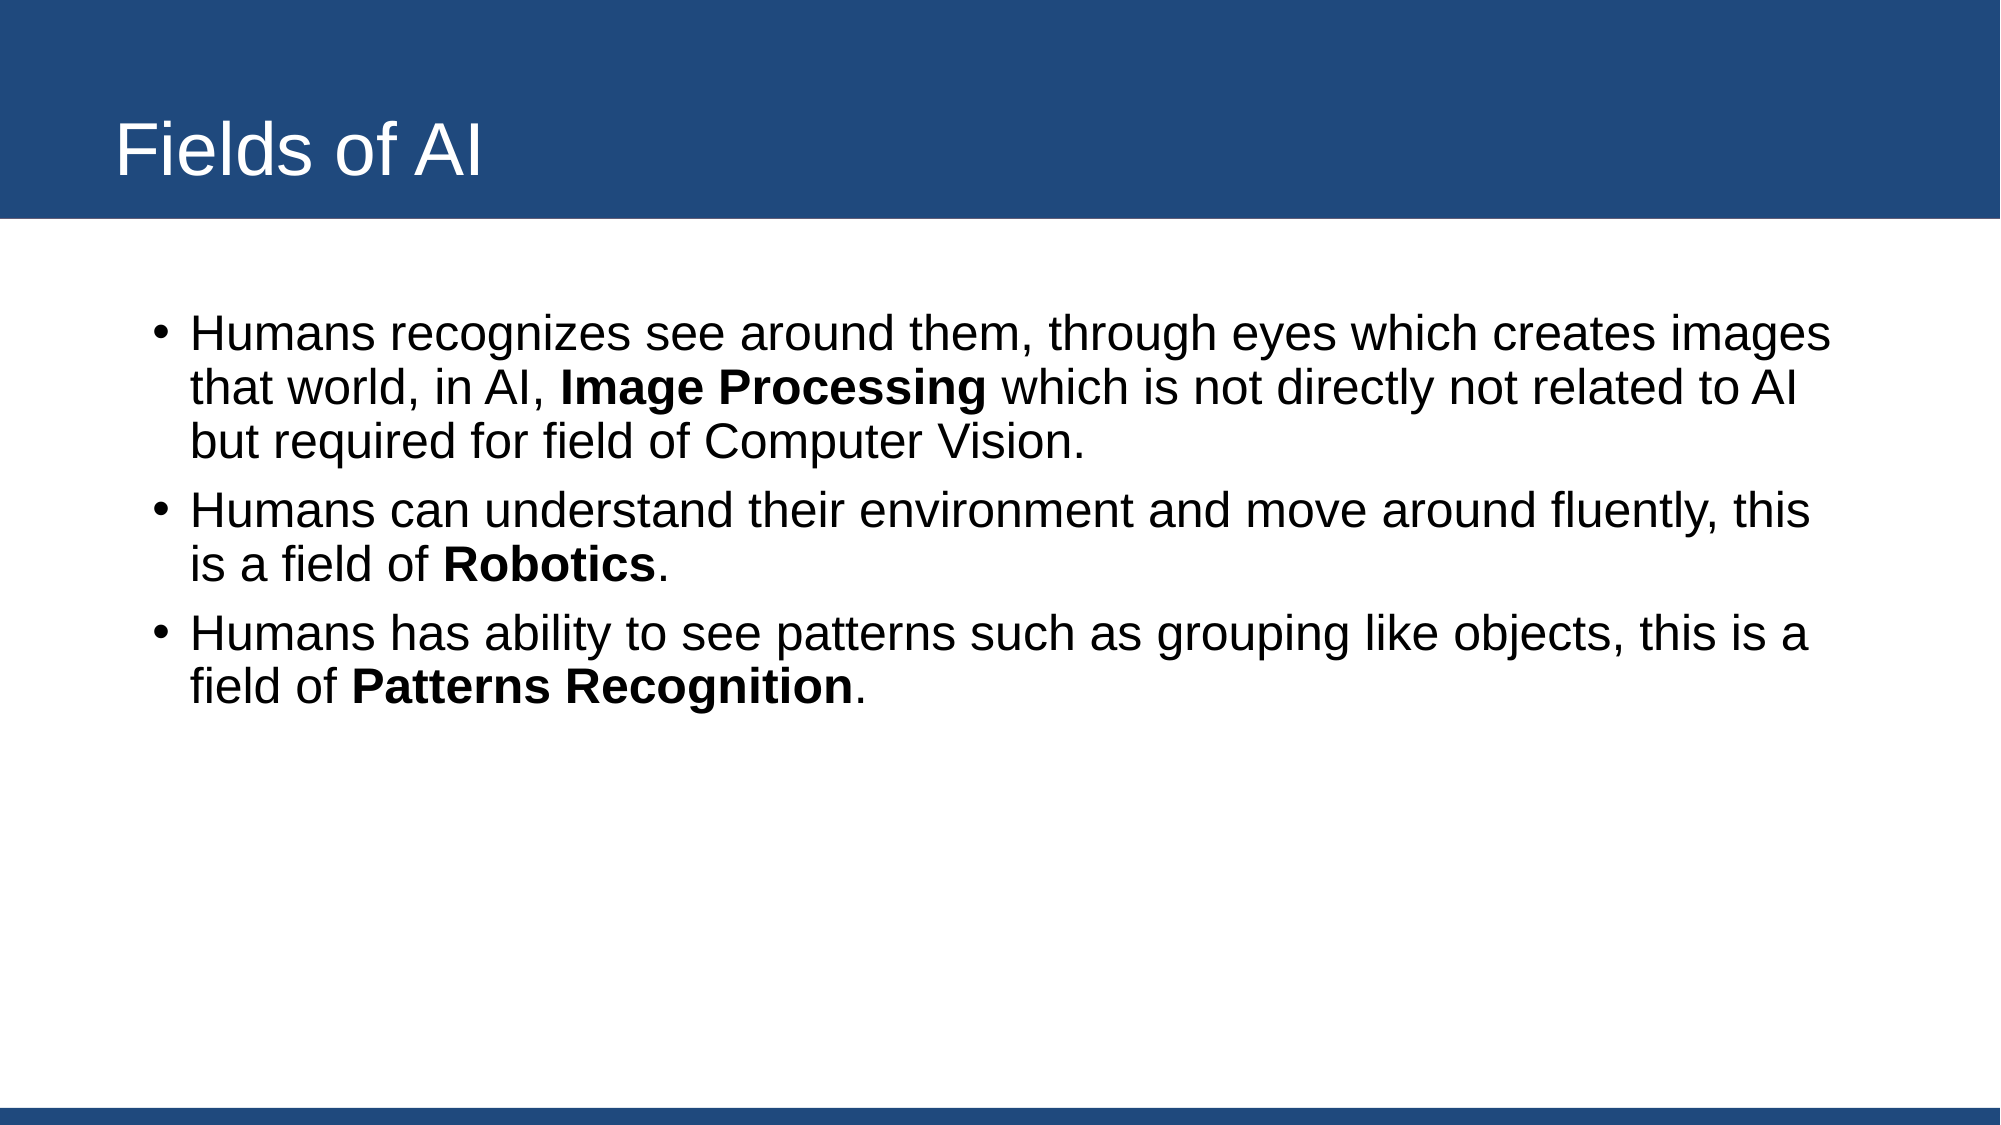

# Fields of AI
Humans recognizes see around them, through eyes which creates images that world, in AI, Image Processing which is not directly not related to AI but required for field of Computer Vision.
Humans can understand their environment and move around fluently, this is a field of Robotics.
Humans has ability to see patterns such as grouping like objects, this is a field of Patterns Recognition.